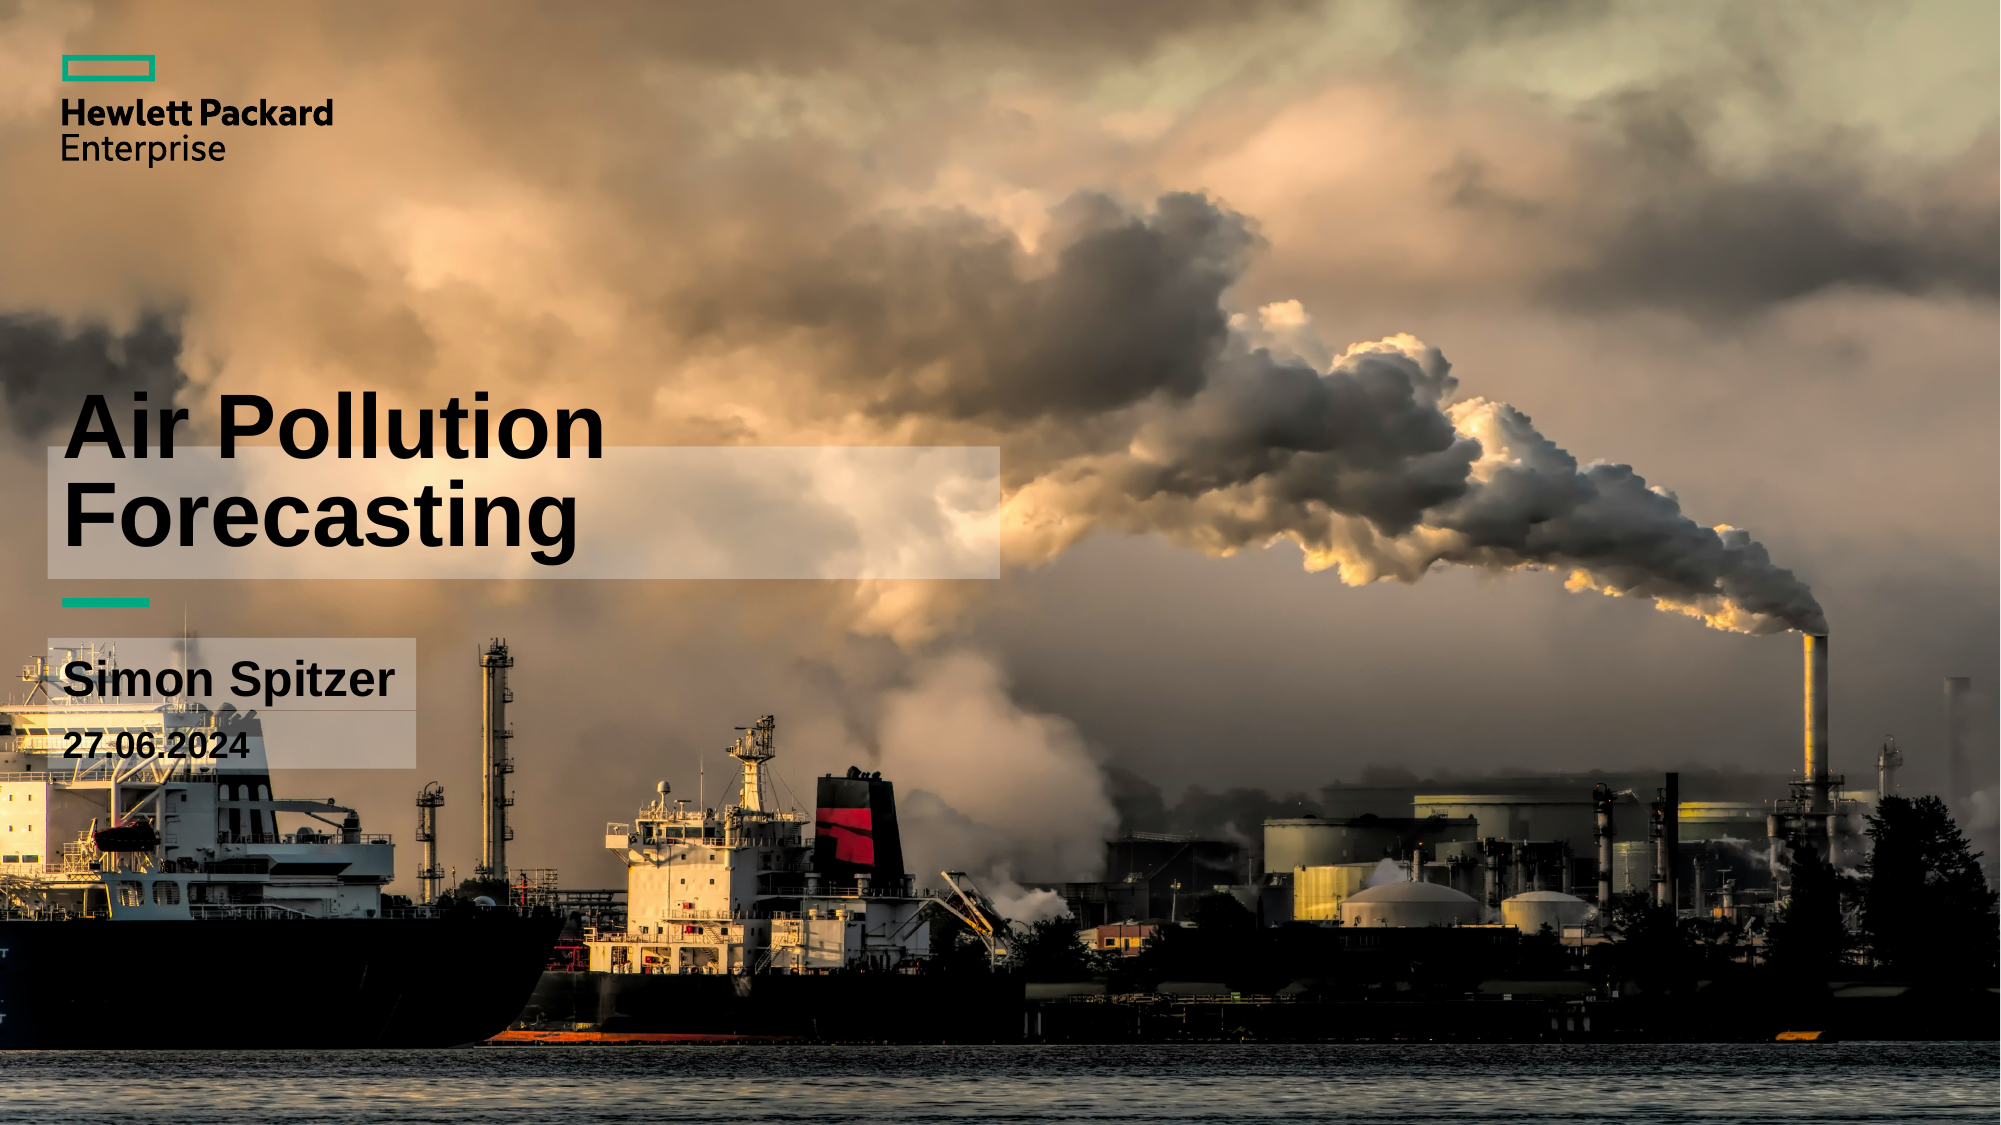

# Air Pollution Forecasting
Simon Spitzer
27.06.2024